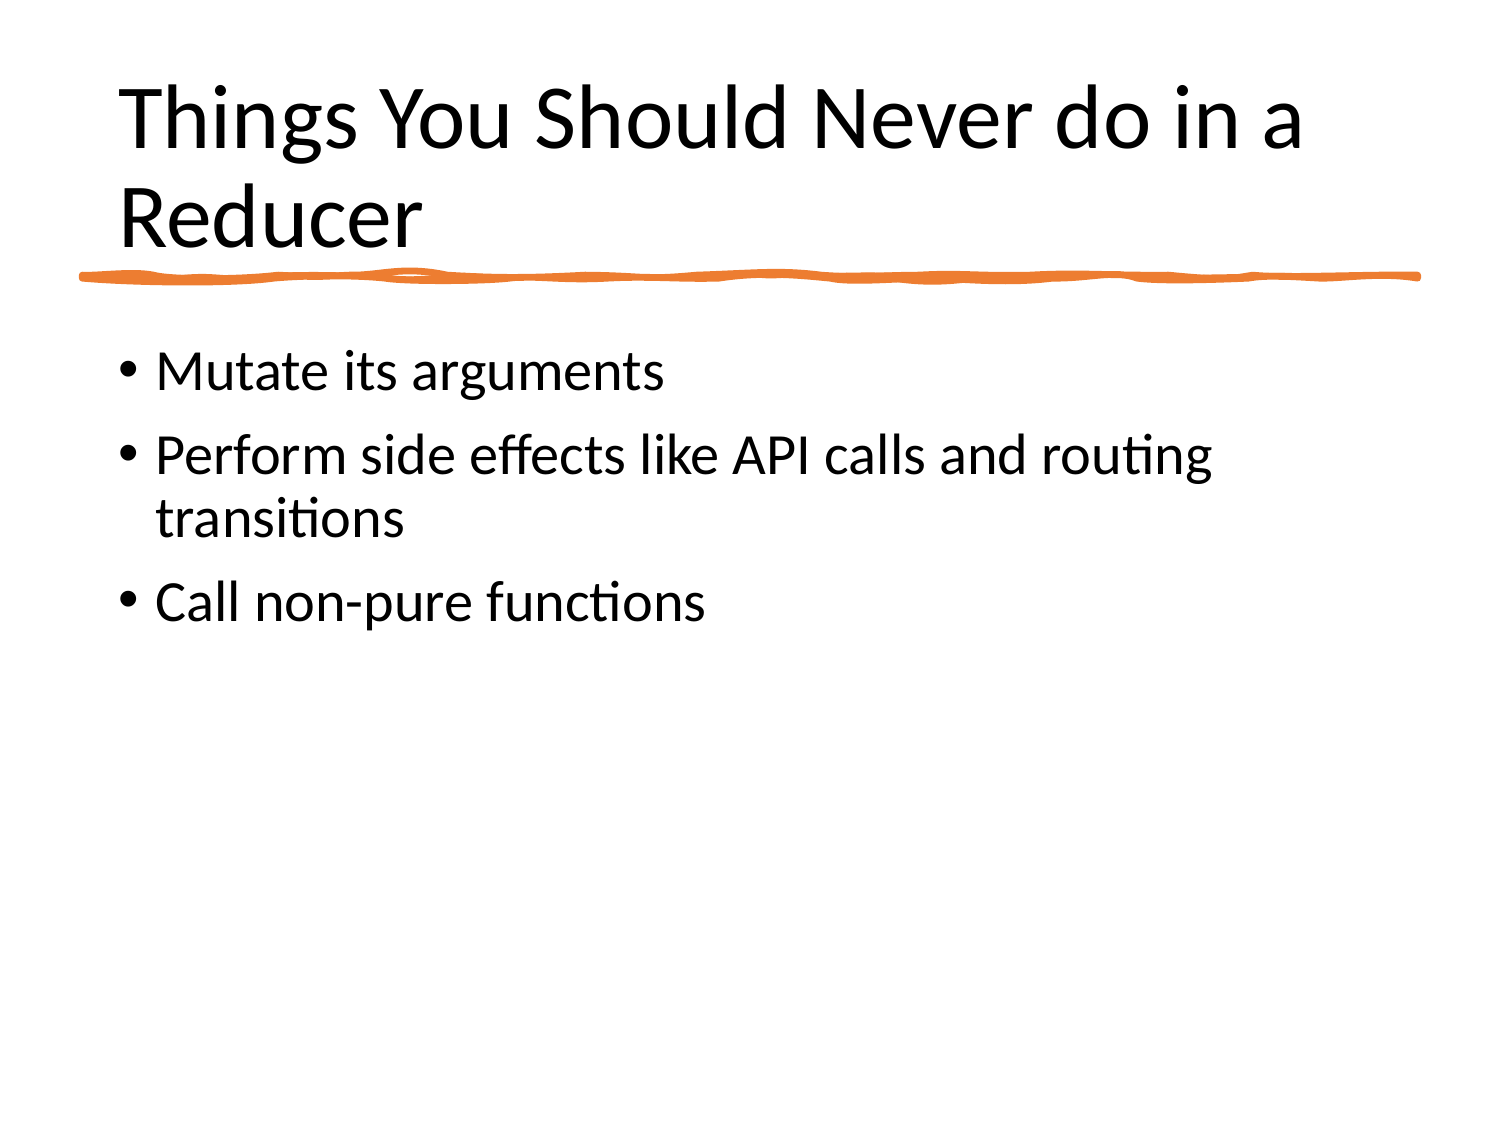

# Things You Should Never do in a Reducer
Mutate its arguments
Perform side effects like API calls and routing transitions
Call non-pure functions